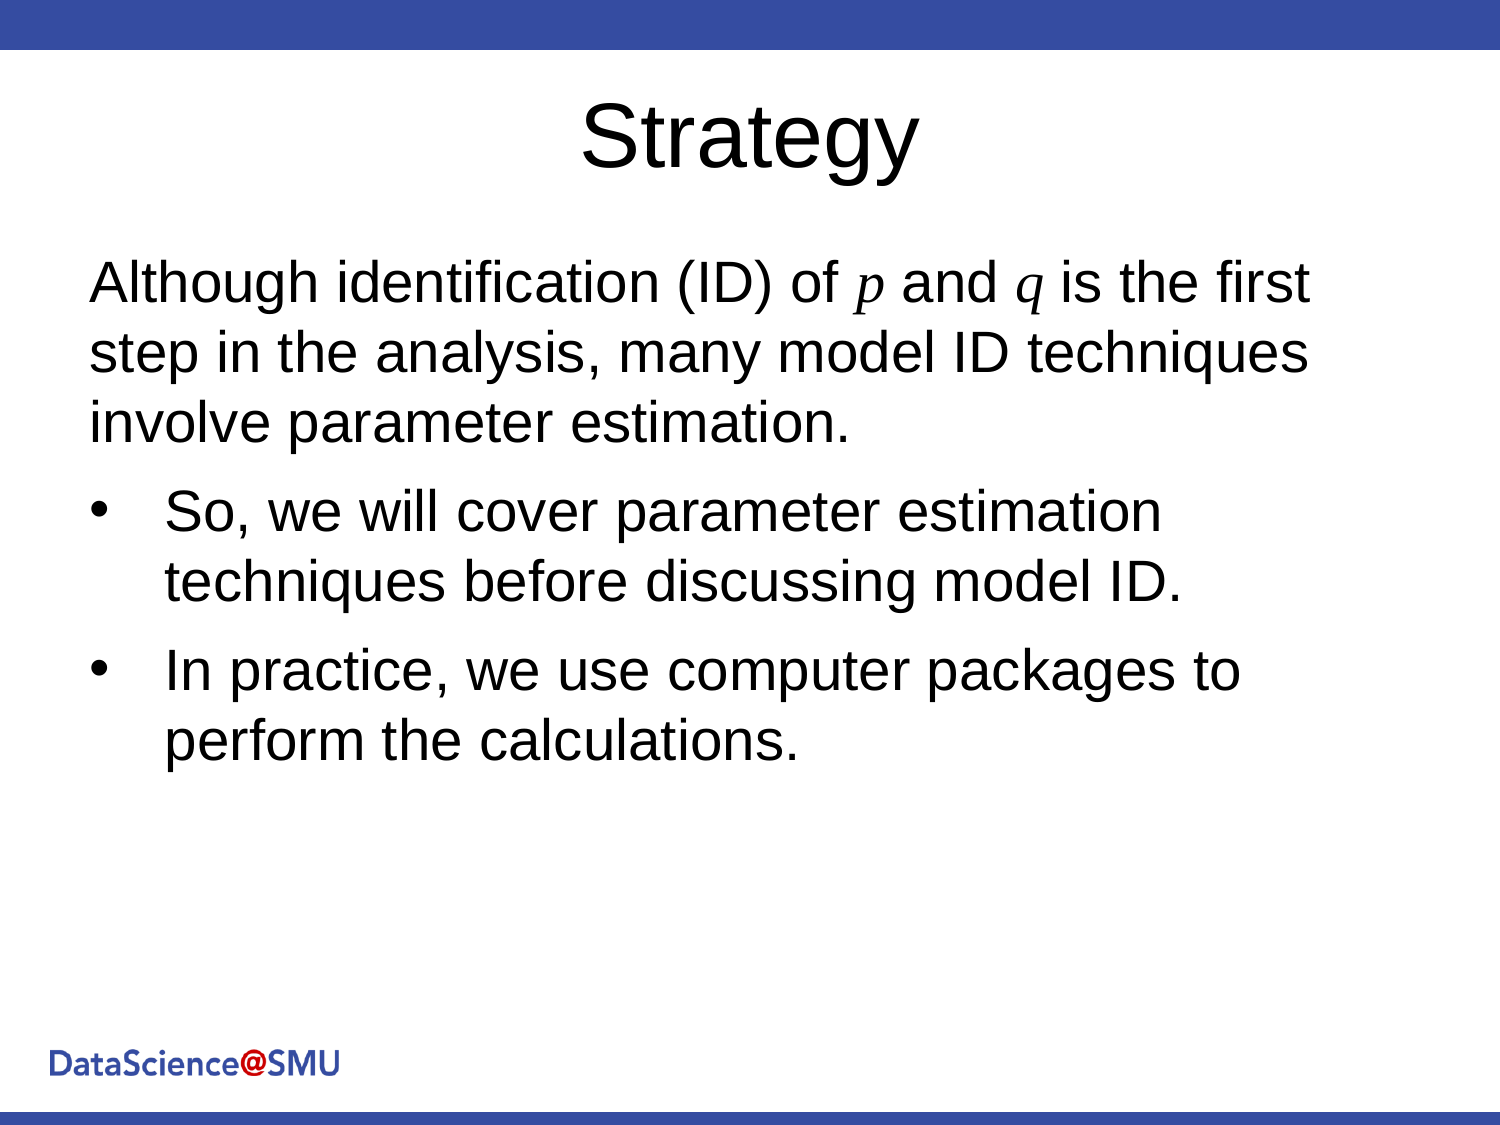

# Strategy
Although identification (ID) of p and q is the first step in the analysis, many model ID techniques involve parameter estimation.
So, we will cover parameter estimation techniques before discussing model ID.
In practice, we use computer packages to perform the calculations.